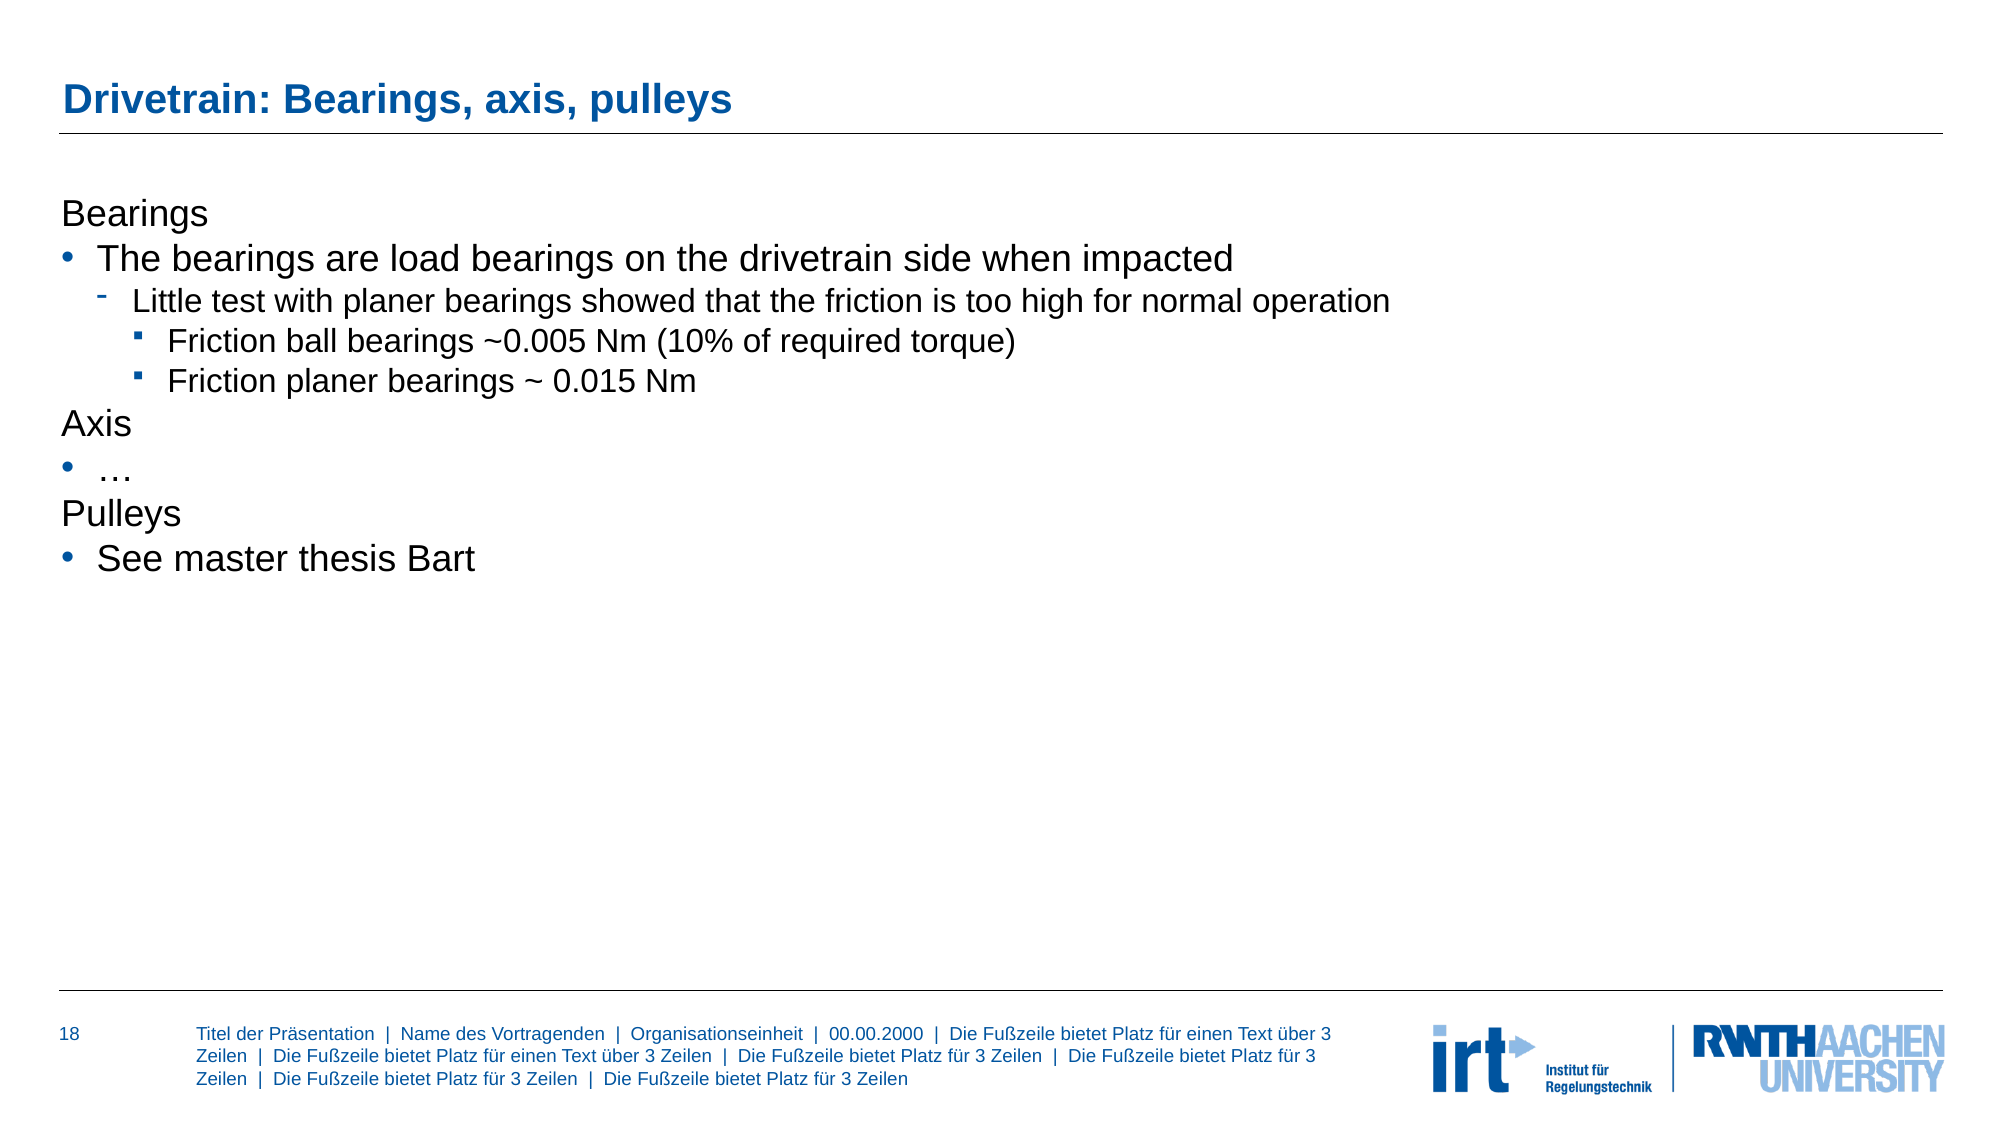

# Drivetrain: Bearings, axis, pulleys
Bearings
The bearings are load bearings on the drivetrain side when impacted
Little test with planer bearings showed that the friction is too high for normal operation
Friction ball bearings ~0.005 Nm (10% of required torque)
Friction planer bearings ~ 0.015 Nm
Axis
…
Pulleys
See master thesis Bart